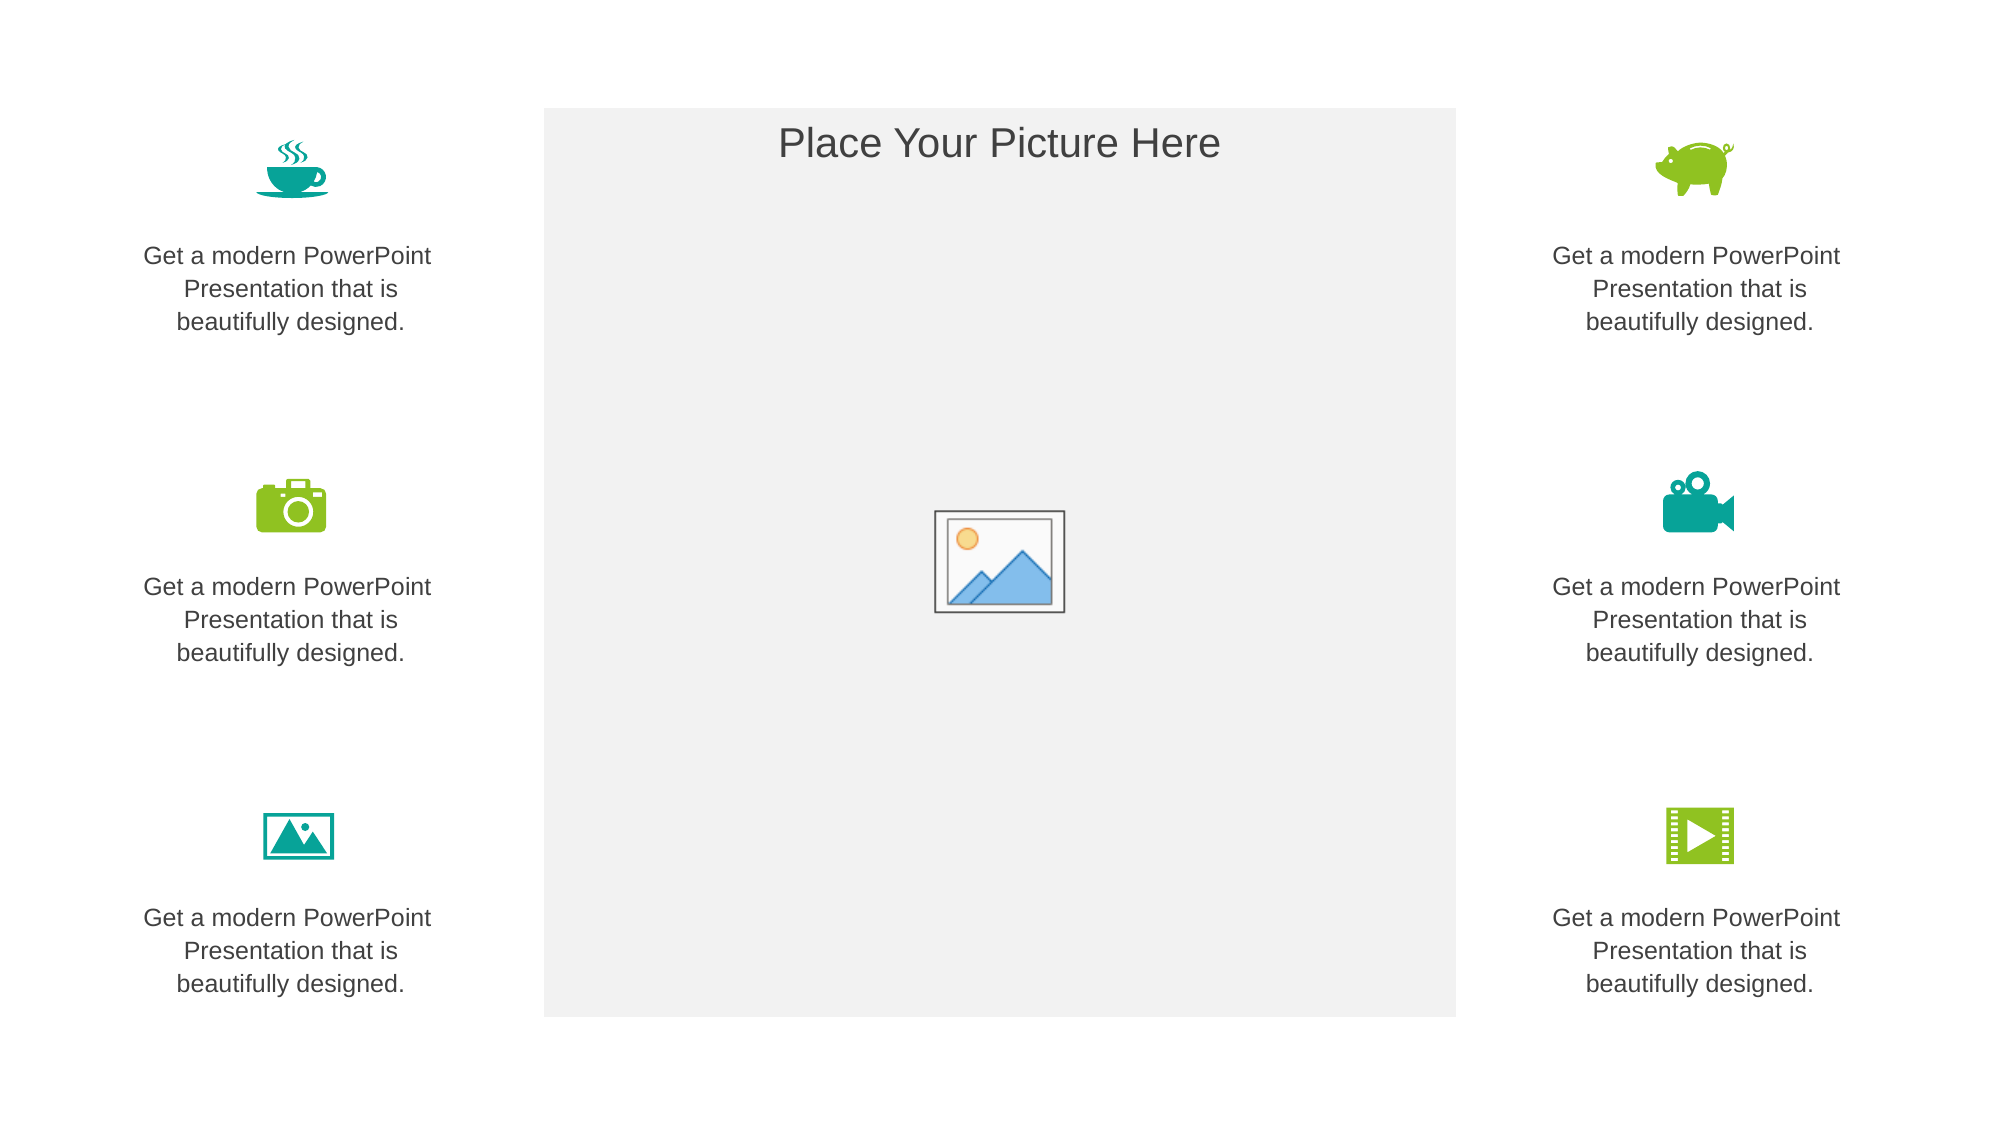

Get a modern PowerPoint  Presentation that is beautifully designed.
Get a modern PowerPoint  Presentation that is beautifully designed.

Get a modern PowerPoint  Presentation that is beautifully designed.

Get a modern PowerPoint  Presentation that is beautifully designed.
Get a modern PowerPoint  Presentation that is beautifully designed.

Get a modern PowerPoint  Presentation that is beautifully designed.
Get a modern PowerPoint  Presentation that is beautifully designed.